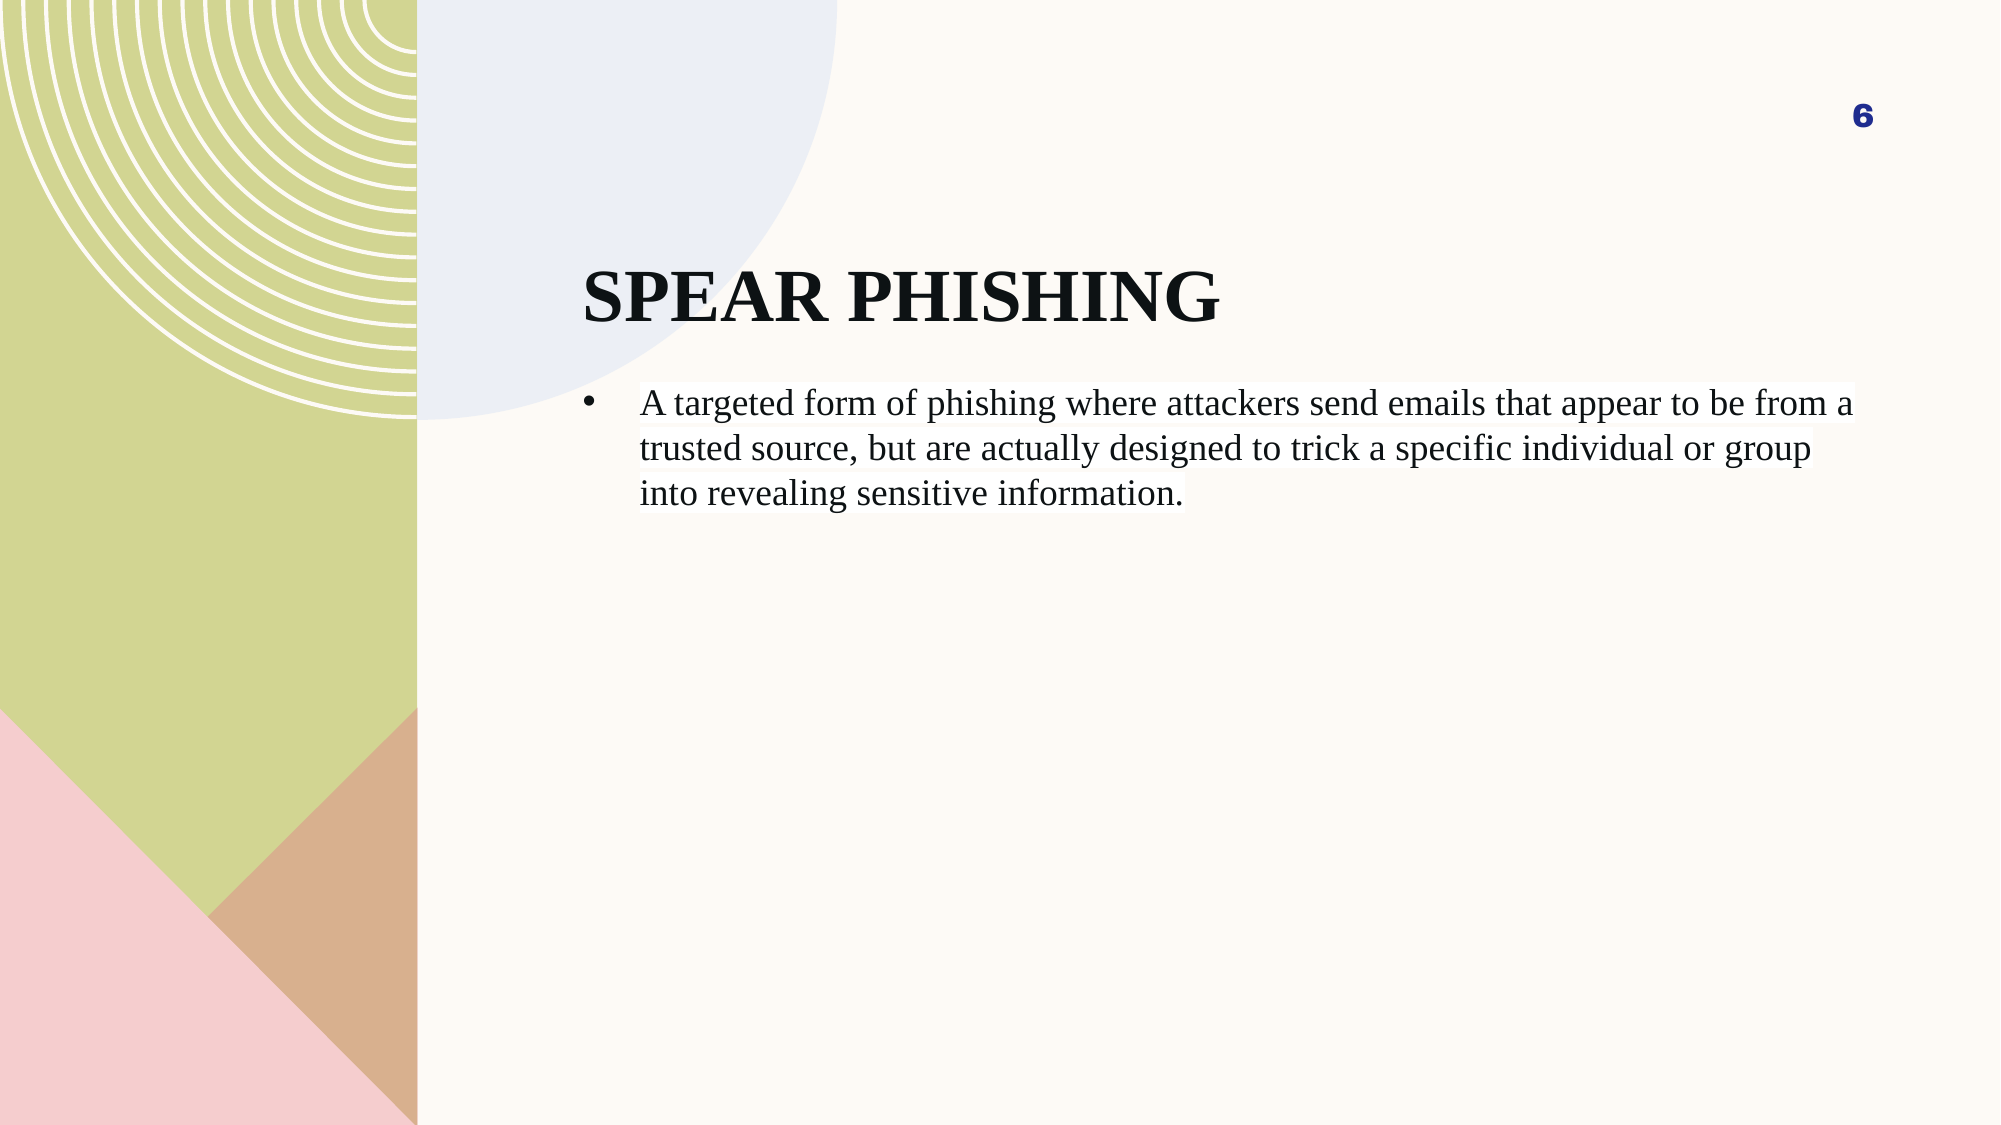

6
# SPEAR PHISHING
A targeted form of phishing where attackers send emails that appear to be from a trusted source, but are actually designed to trick a specific individual or group into revealing sensitive information.